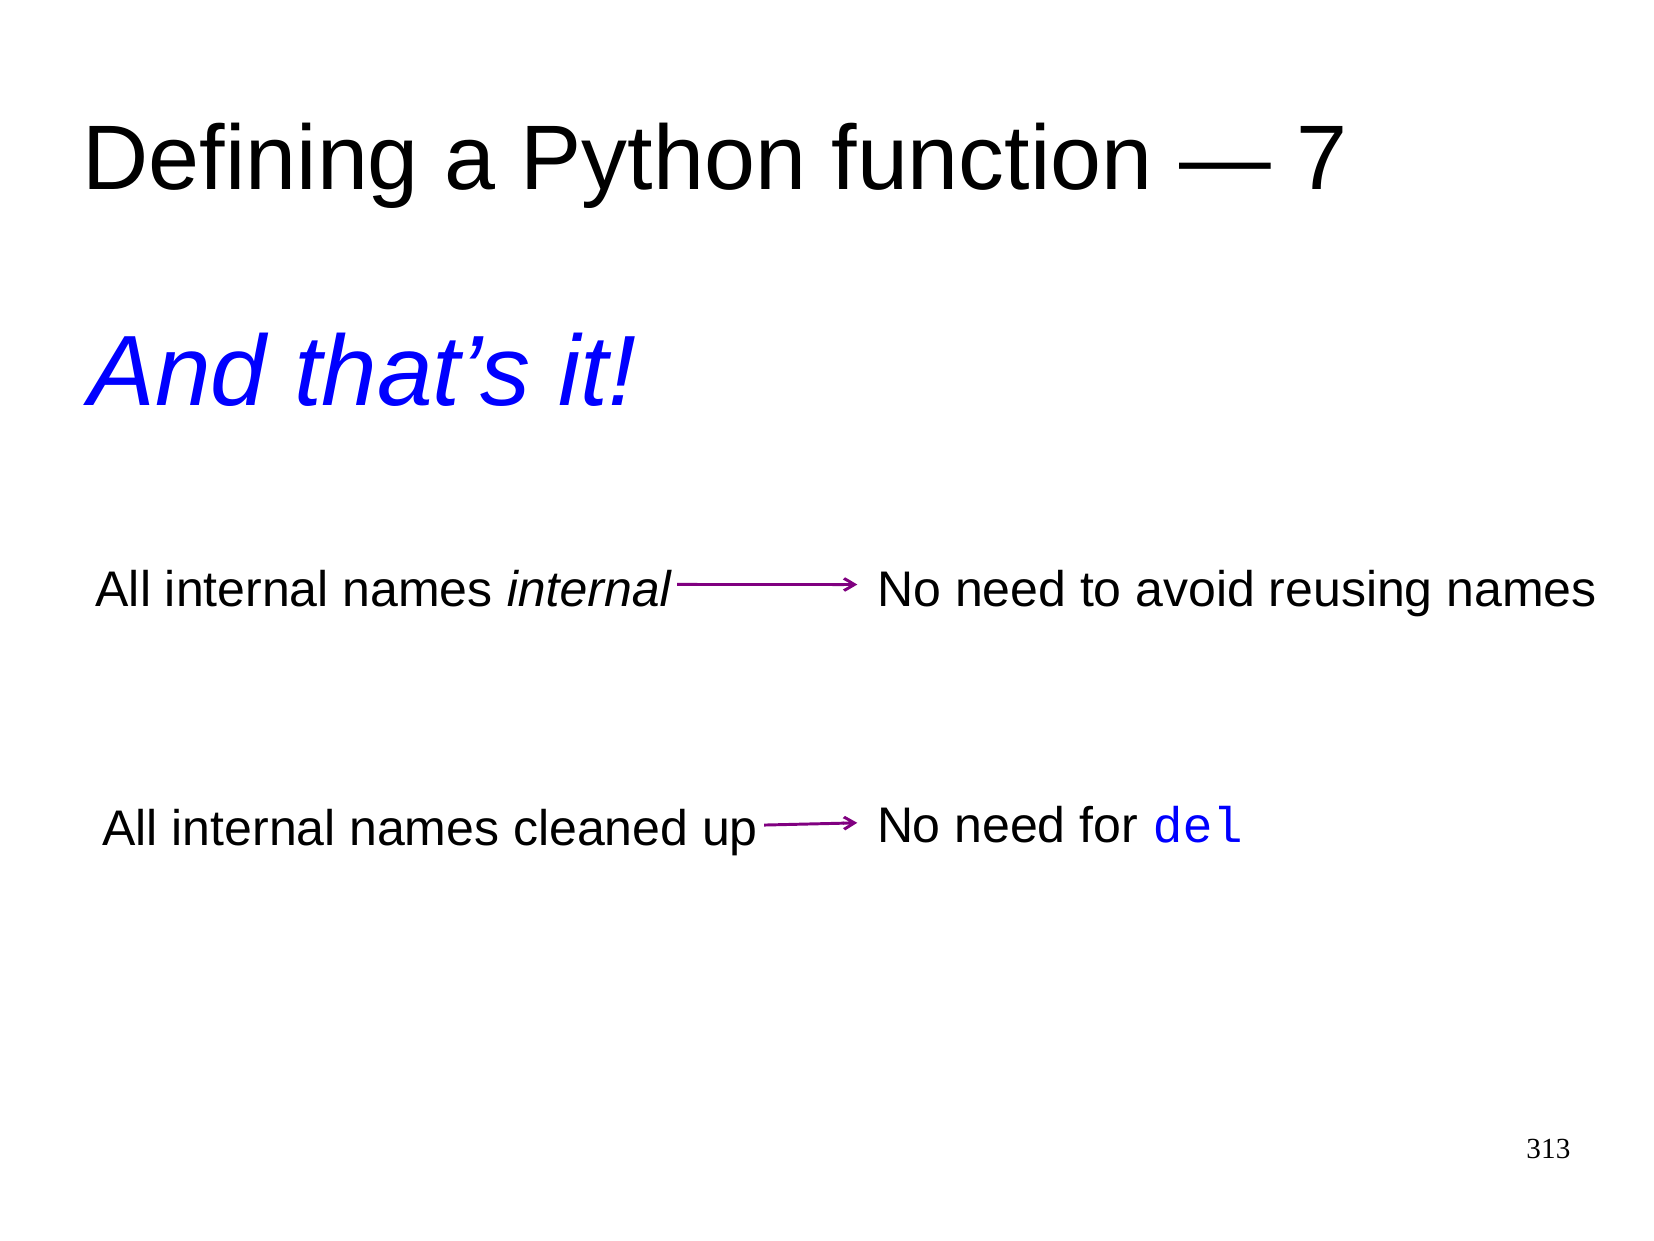

Defining a Python function ― 7
And that’s it!
All internal names internal
 No need to avoid reusing names
 No need for del
All internal names cleaned up
313